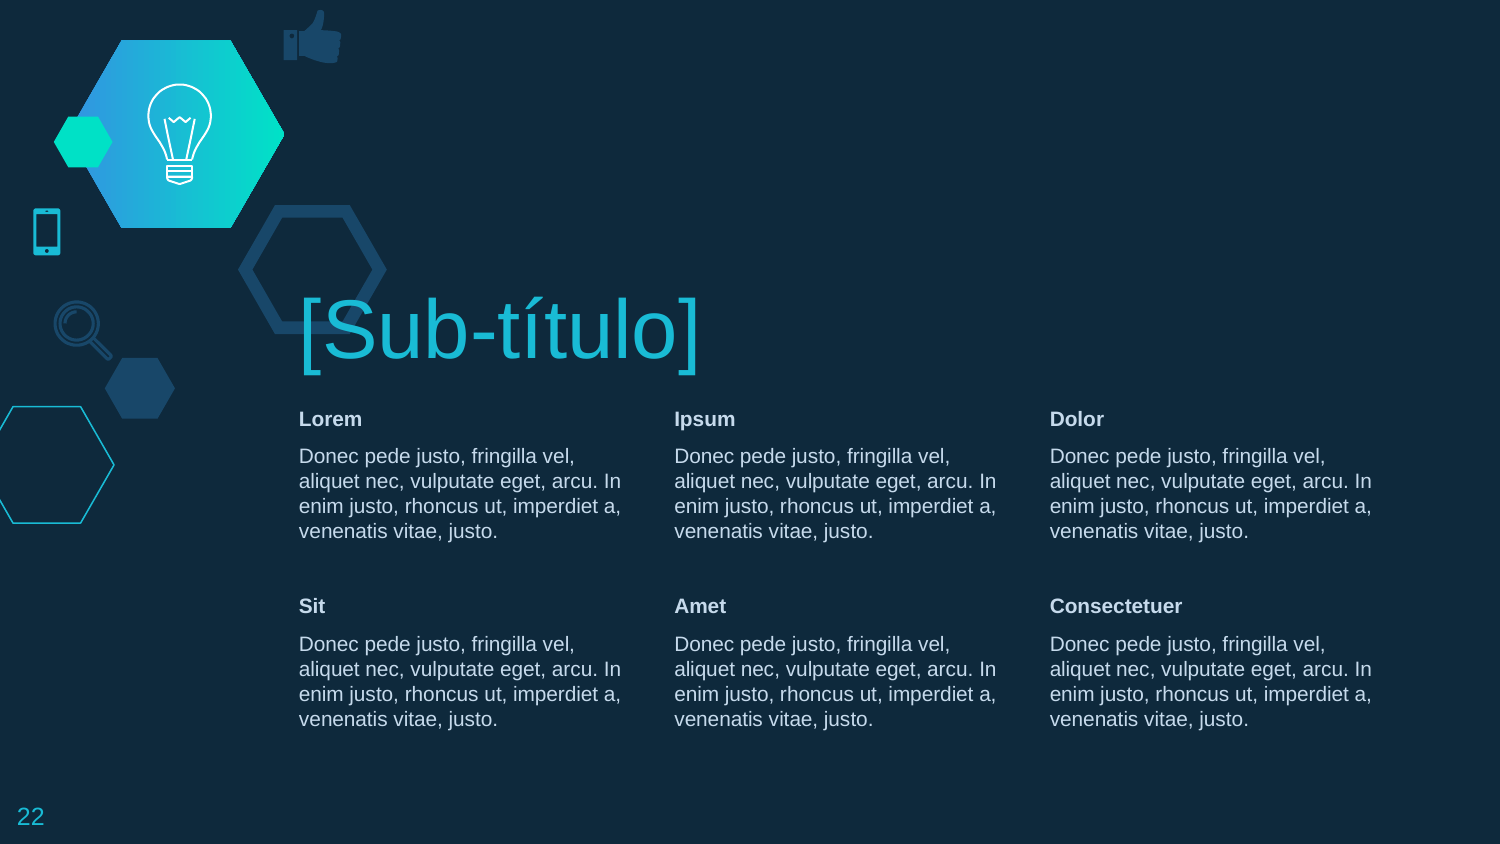

[Sub-título]
Lorem
Donec pede justo, fringilla vel, aliquet nec, vulputate eget, arcu. In enim justo, rhoncus ut, imperdiet a, venenatis vitae, justo.
Ipsum
Donec pede justo, fringilla vel, aliquet nec, vulputate eget, arcu. In enim justo, rhoncus ut, imperdiet a, venenatis vitae, justo.
Dolor
Donec pede justo, fringilla vel, aliquet nec, vulputate eget, arcu. In enim justo, rhoncus ut, imperdiet a, venenatis vitae, justo.

Sit
Donec pede justo, fringilla vel, aliquet nec, vulputate eget, arcu. In enim justo, rhoncus ut, imperdiet a, venenatis vitae, justo.
Amet
Donec pede justo, fringilla vel, aliquet nec, vulputate eget, arcu. In enim justo, rhoncus ut, imperdiet a, venenatis vitae, justo.
Consectetuer
Donec pede justo, fringilla vel, aliquet nec, vulputate eget, arcu. In enim justo, rhoncus ut, imperdiet a, venenatis vitae, justo.

22